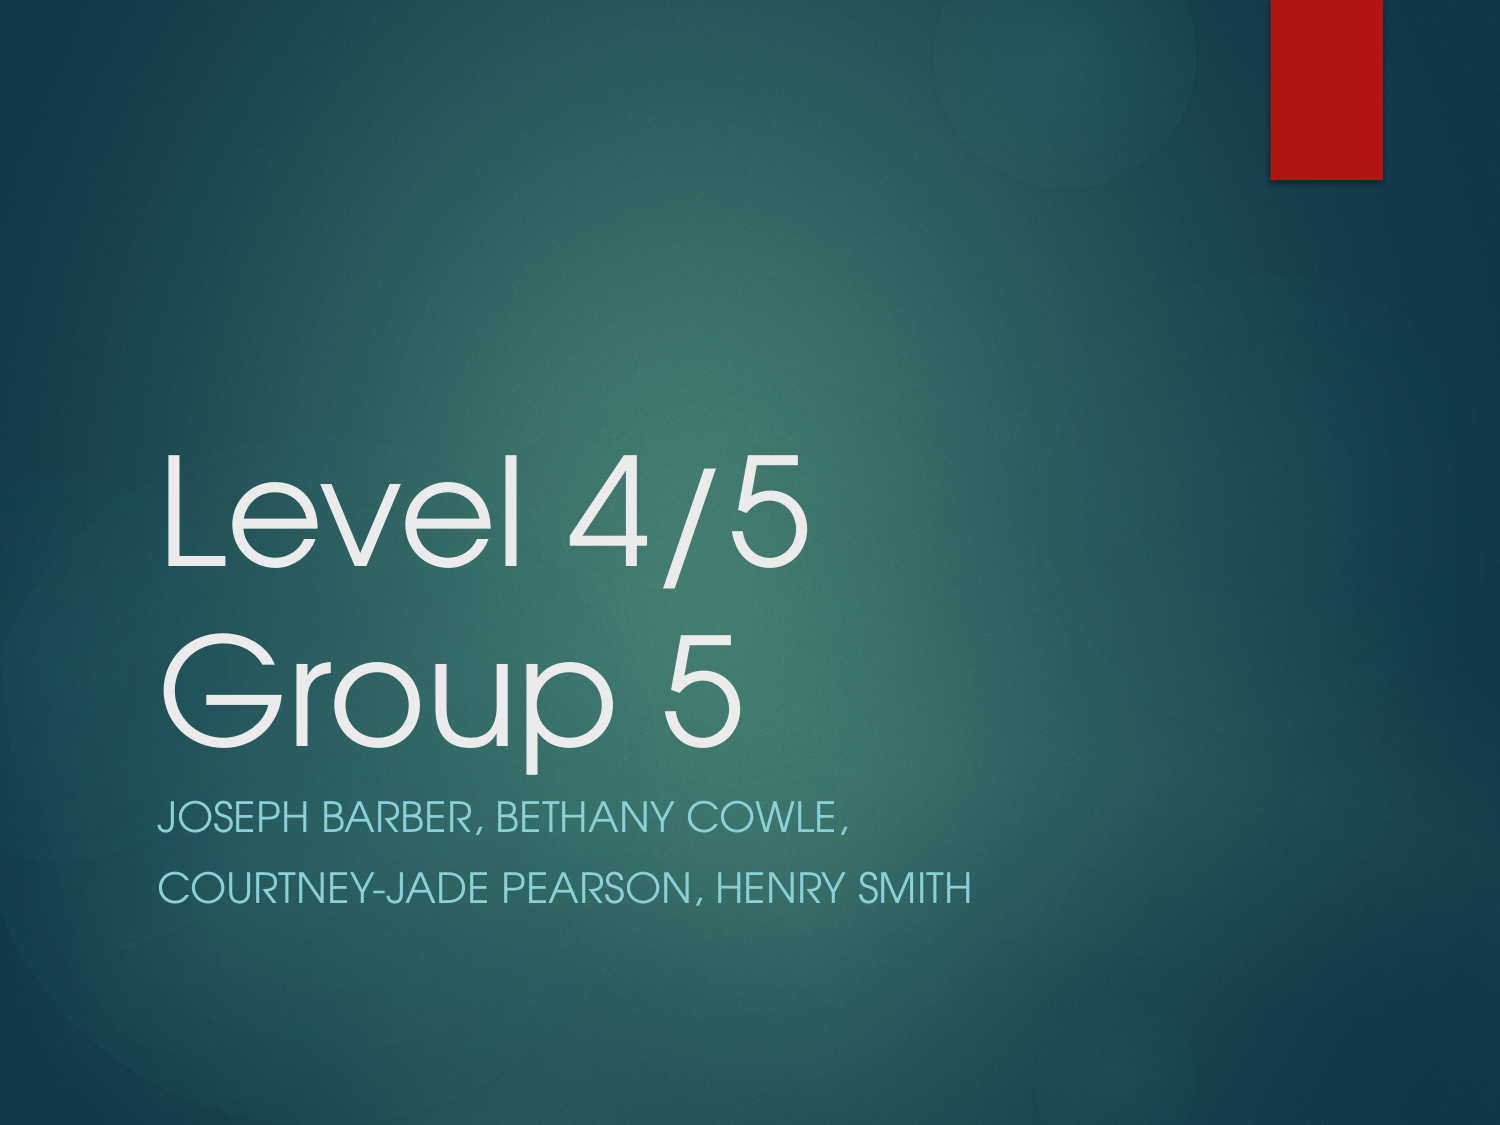

# Level 4/5 Group 5
Joseph Barber, Bethany Cowle,
Courtney-Jade Pearson, Henry Smith